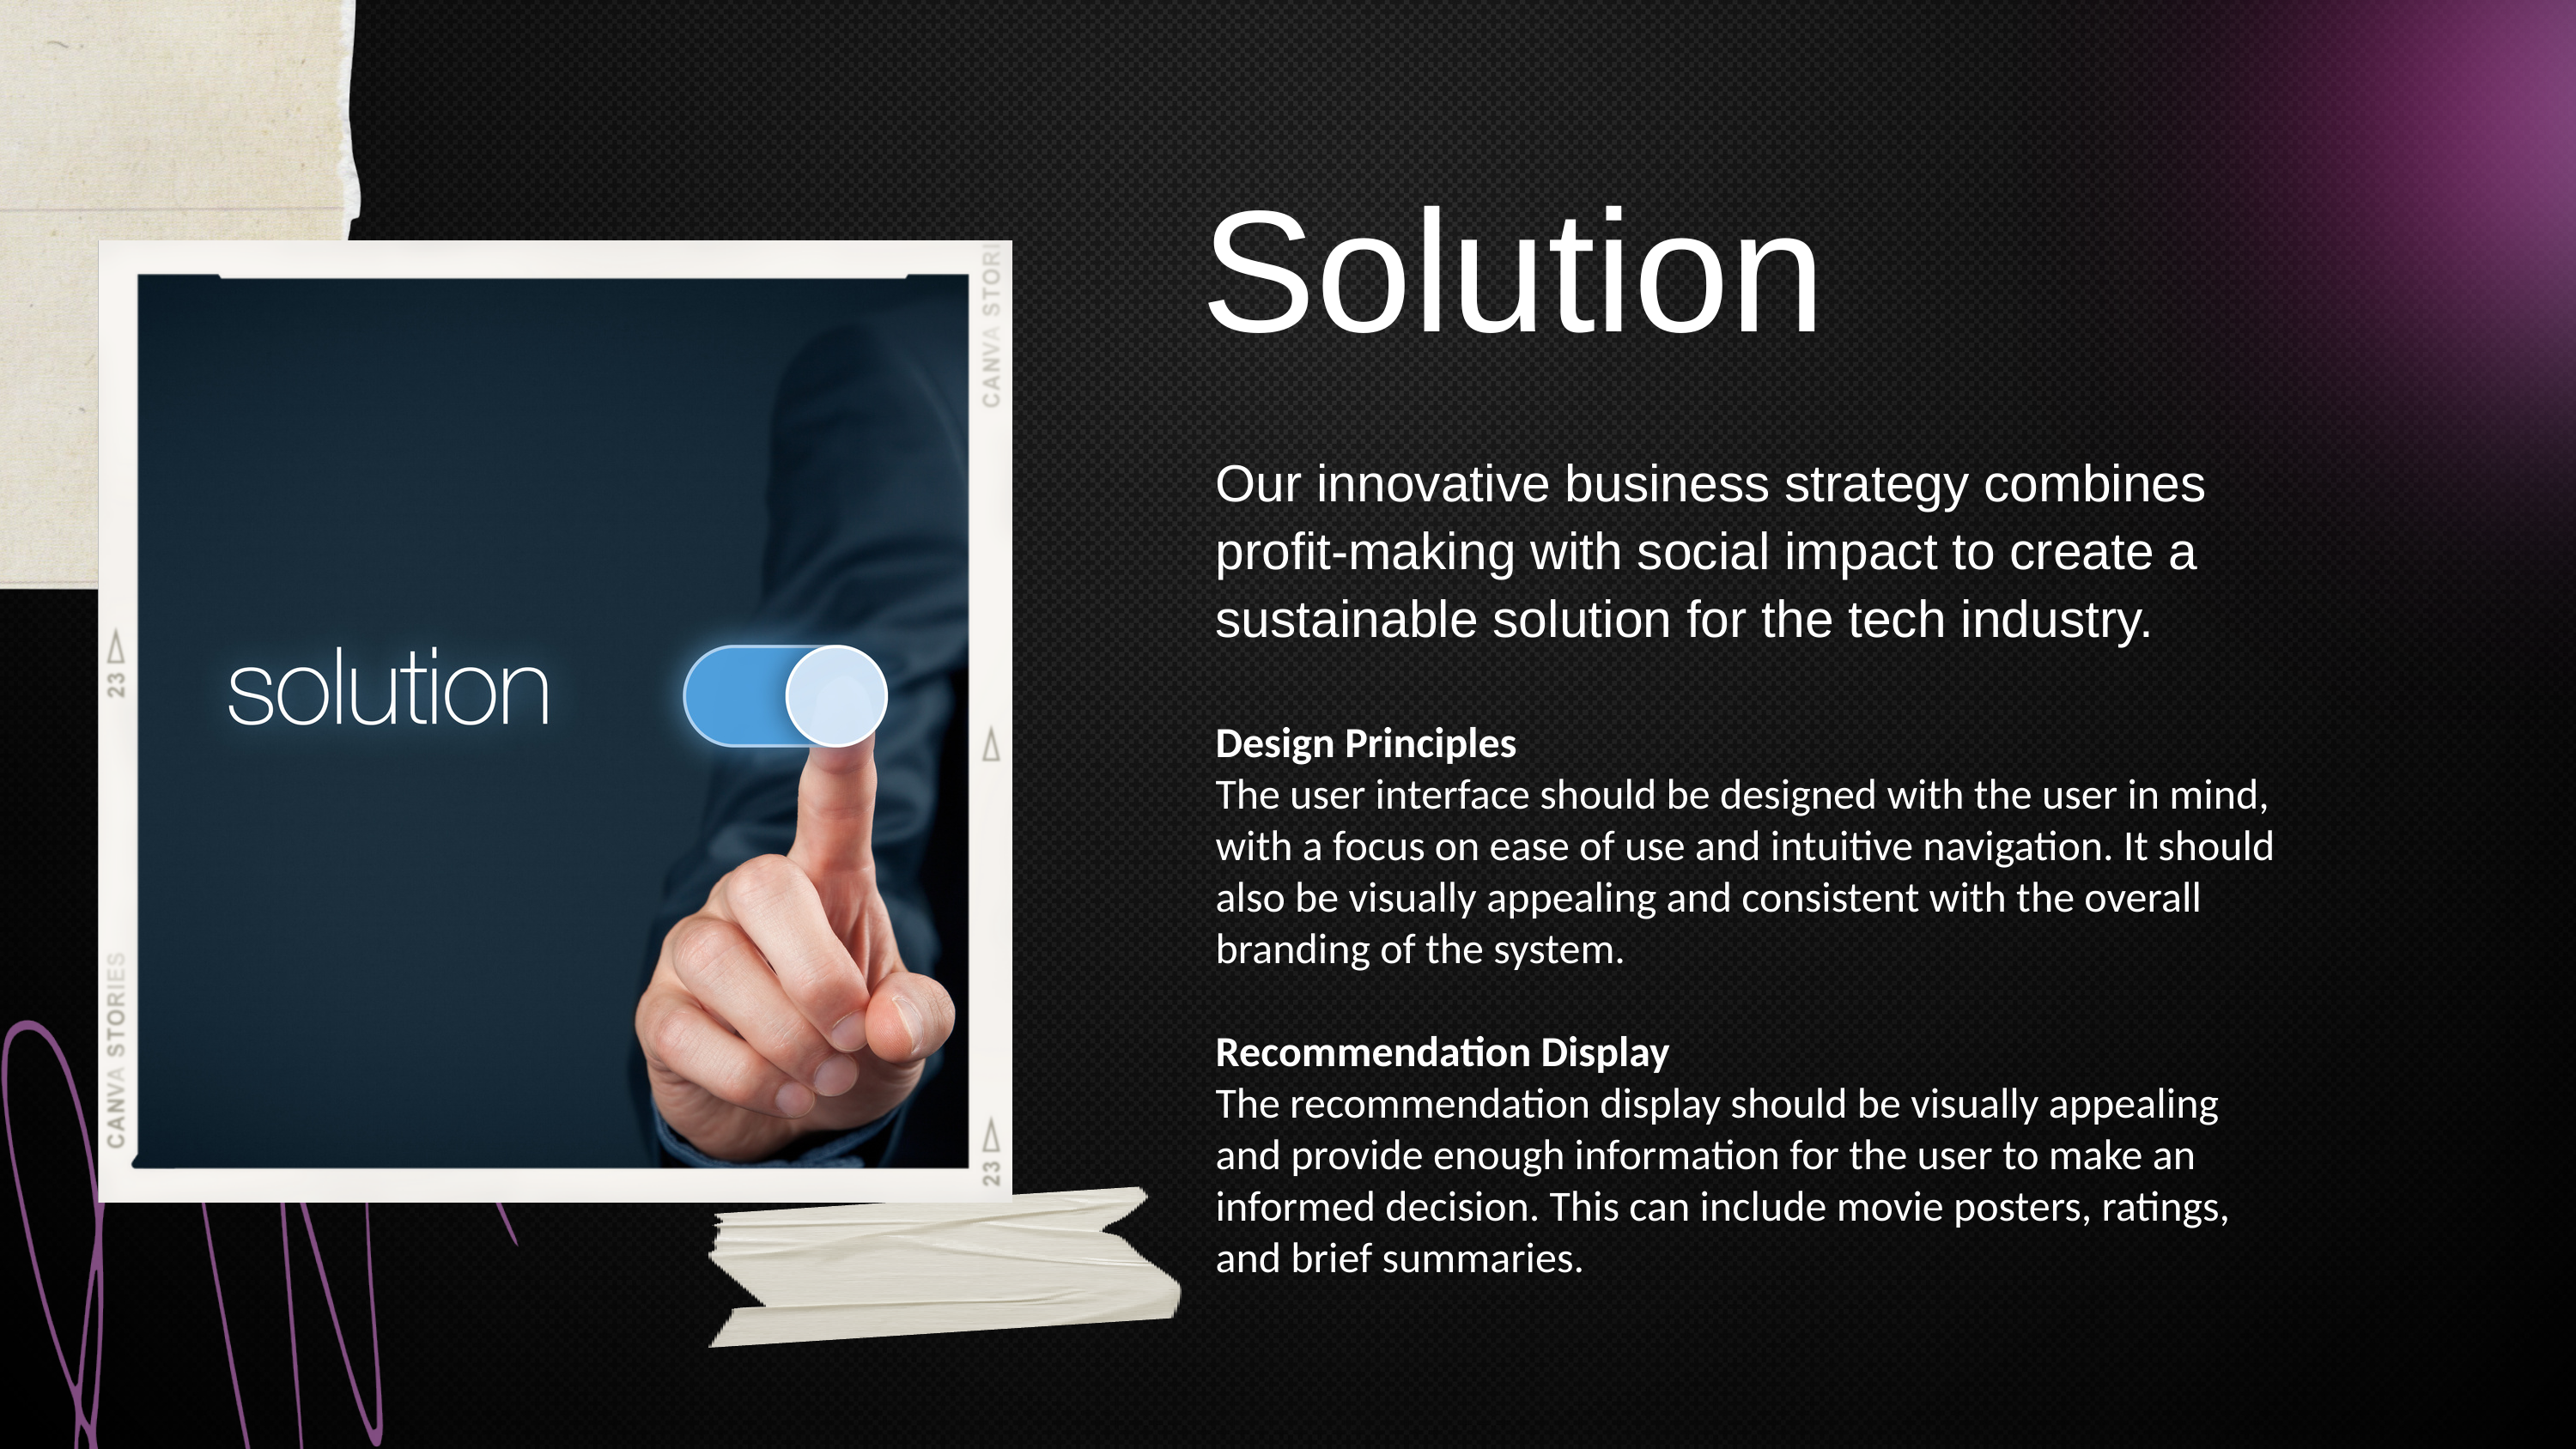

Solution
Our innovative business strategy combines profit-making with social impact to create a sustainable solution for the tech industry.

Design Principles
The user interface should be designed with the user in mind, with a focus on ease of use and intuitive navigation. It should also be visually appealing and consistent with the overall branding of the system.

Recommendation Display
The recommendation display should be visually appealing and provide enough information for the user to make an informed decision. This can include movie posters, ratings, and brief summaries.